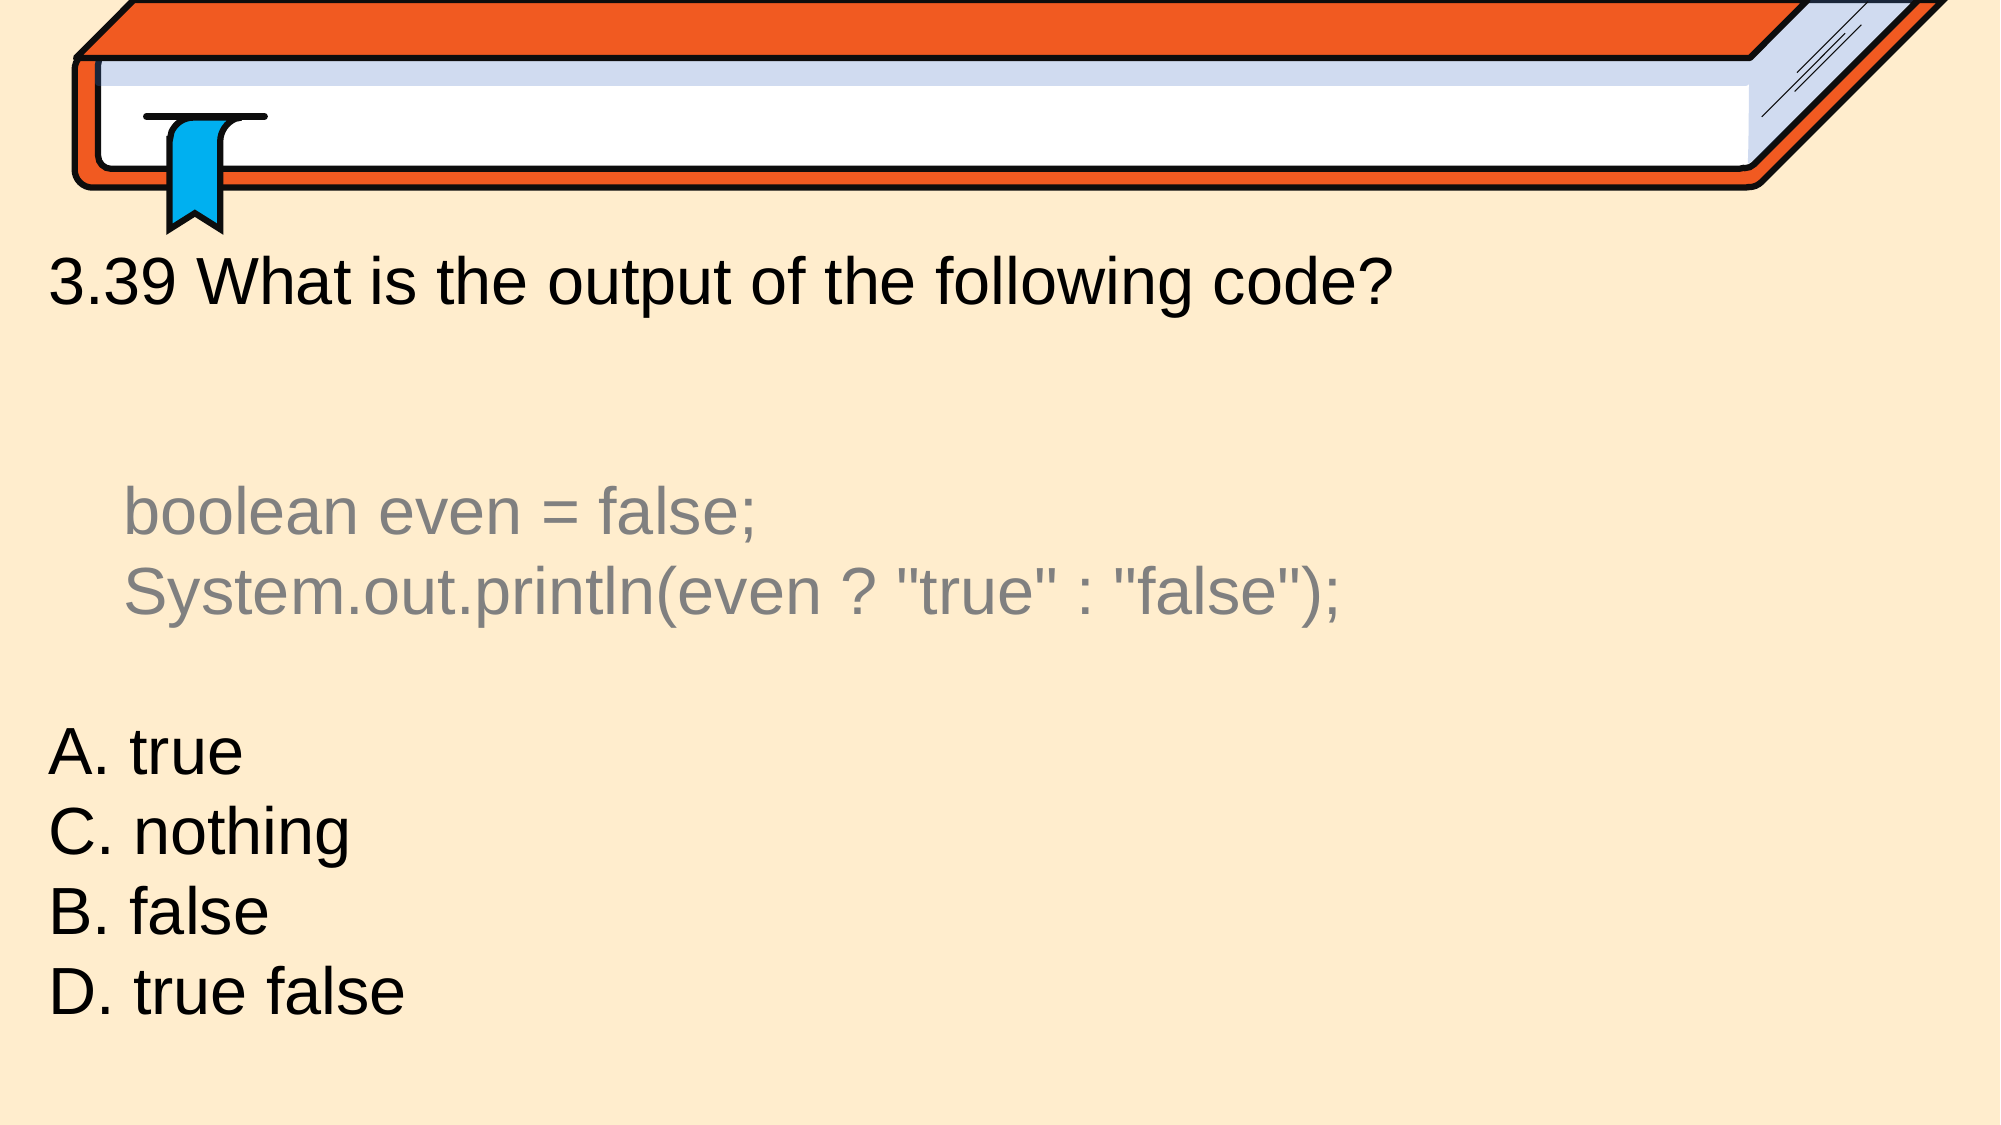

3.39 What is the output of the following code?

boolean even = false;
System.out.println(even ? "true" : "false");

A. true
C. nothing
B. false
D. true false